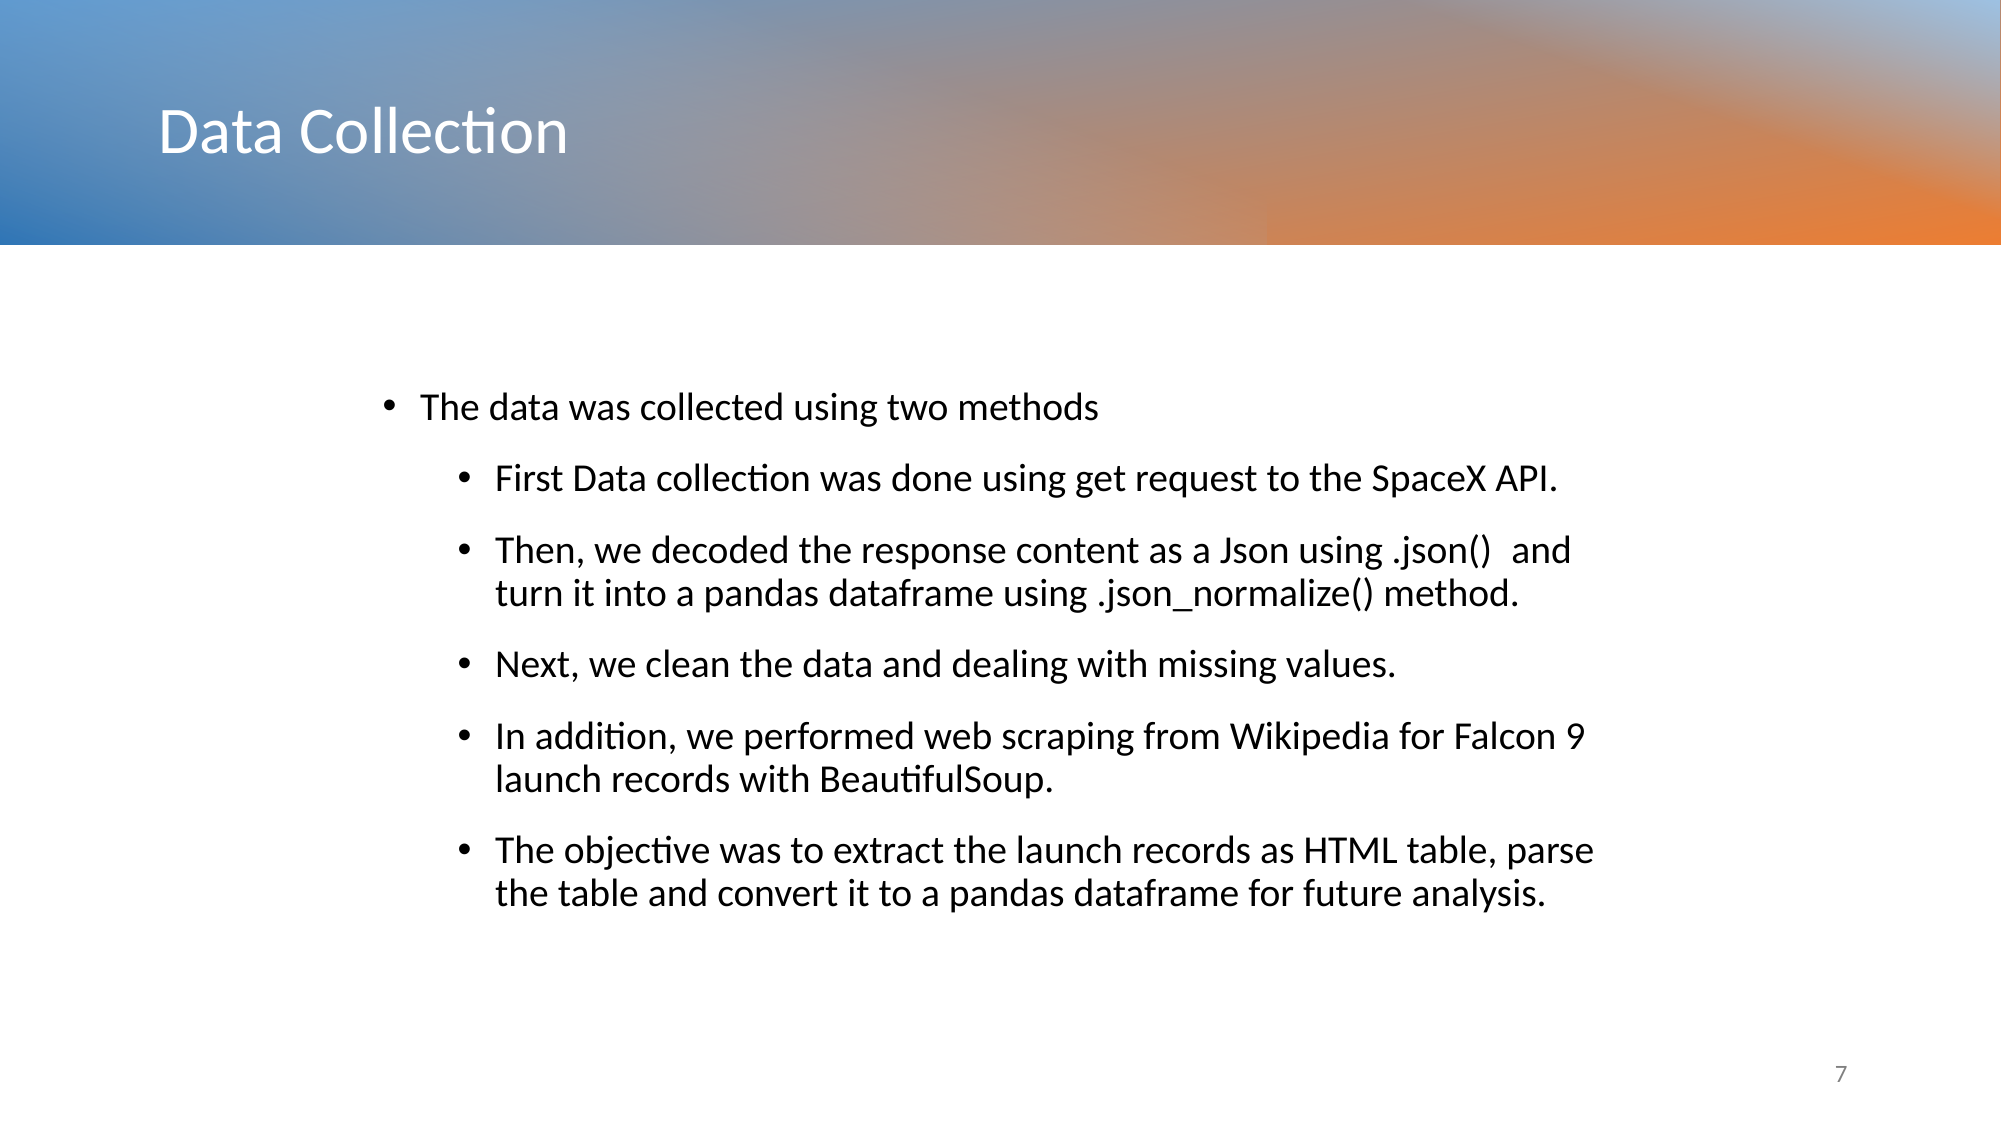

Data Collection
The data was collected using two methods
First Data collection was done using get request to the SpaceX API.
Then, we decoded the response content as a Json using .json()  and turn it into a pandas dataframe using .json_normalize() method.
Next, we clean the data and dealing with missing values.
In addition, we performed web scraping from Wikipedia for Falcon 9 launch records with BeautifulSoup.
The objective was to extract the launch records as HTML table, parse the table and convert it to a pandas dataframe for future analysis.

7